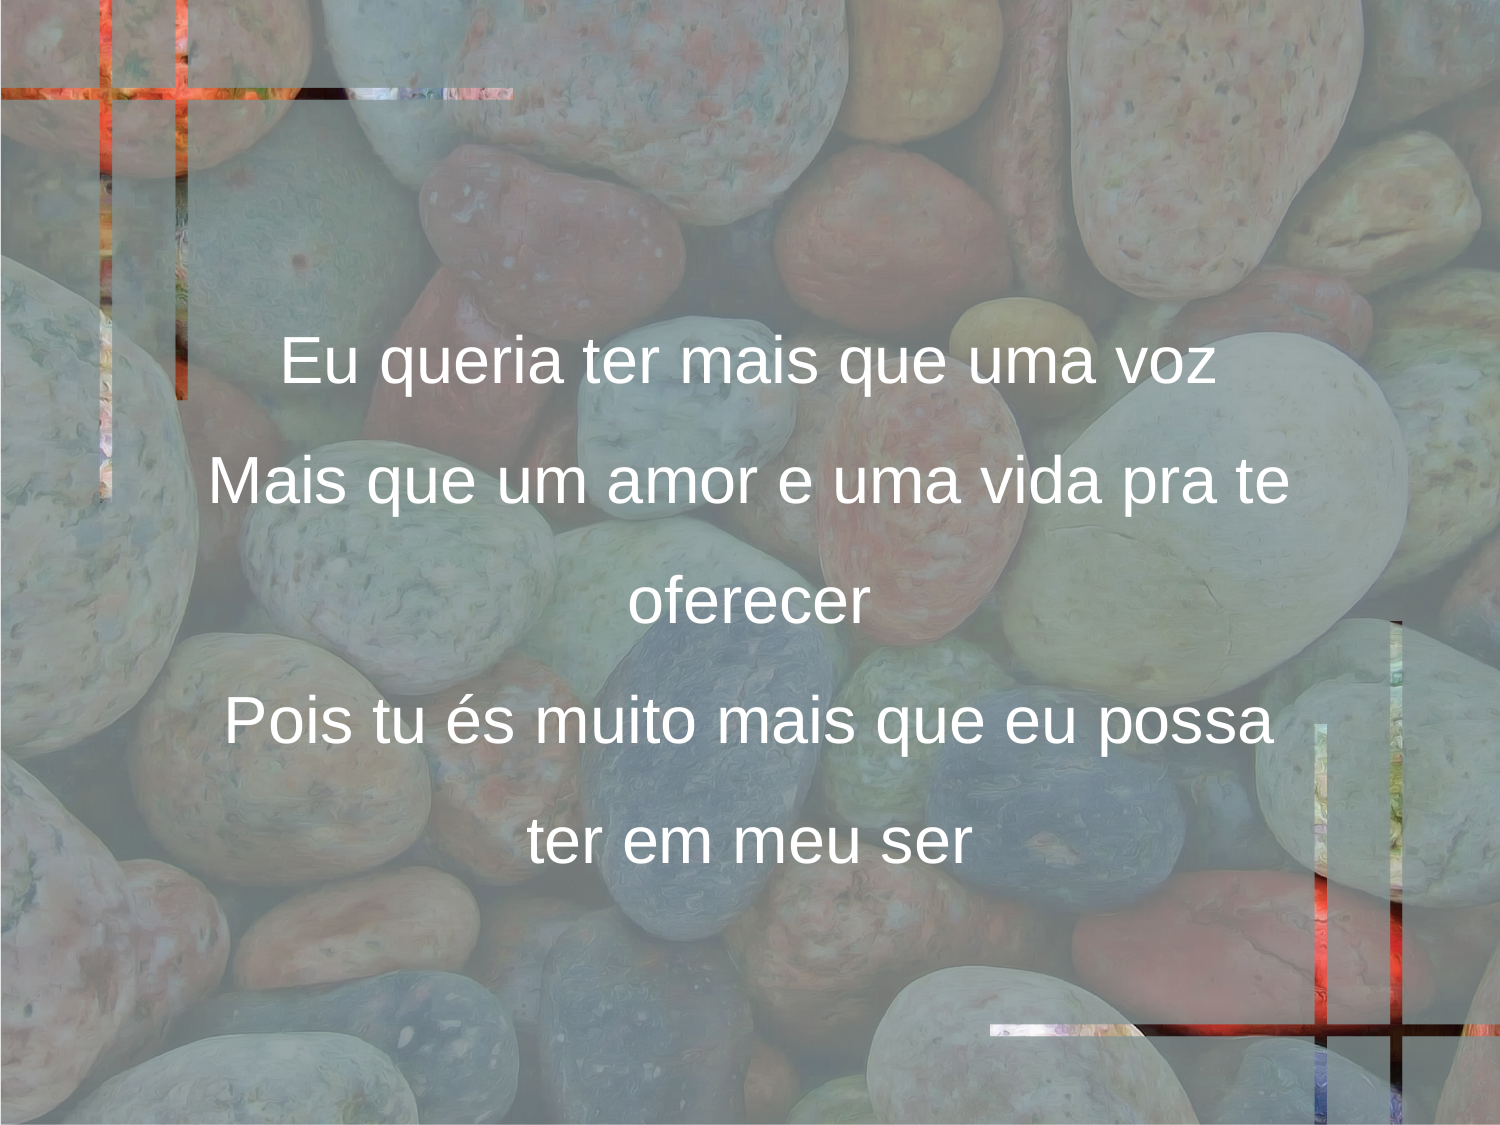

Eu queria ter mais que uma voz
Mais que um amor e uma vida pra te oferecer
Pois tu és muito mais que eu possa ter em meu ser